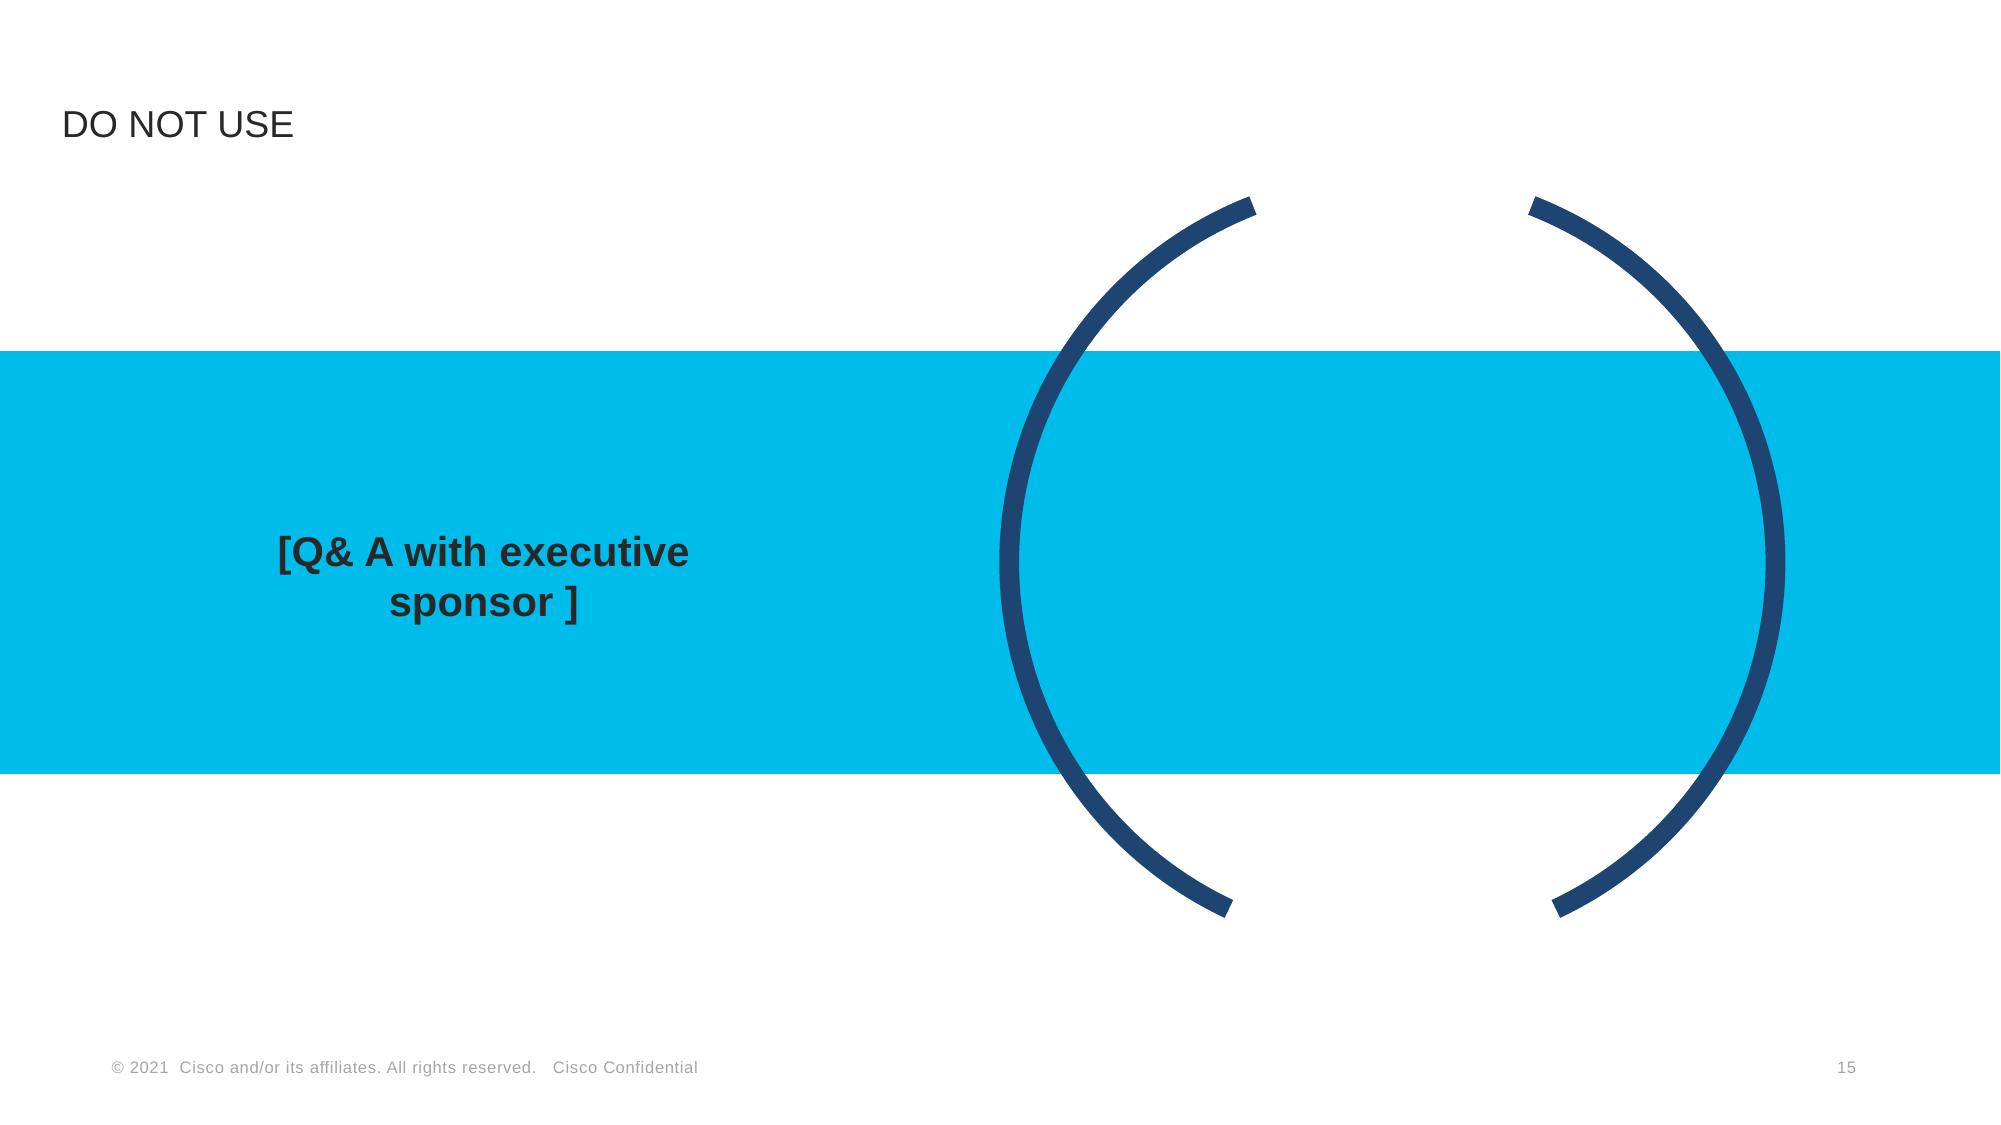

DO NOT USE

[Q& A with executive sponsor ]